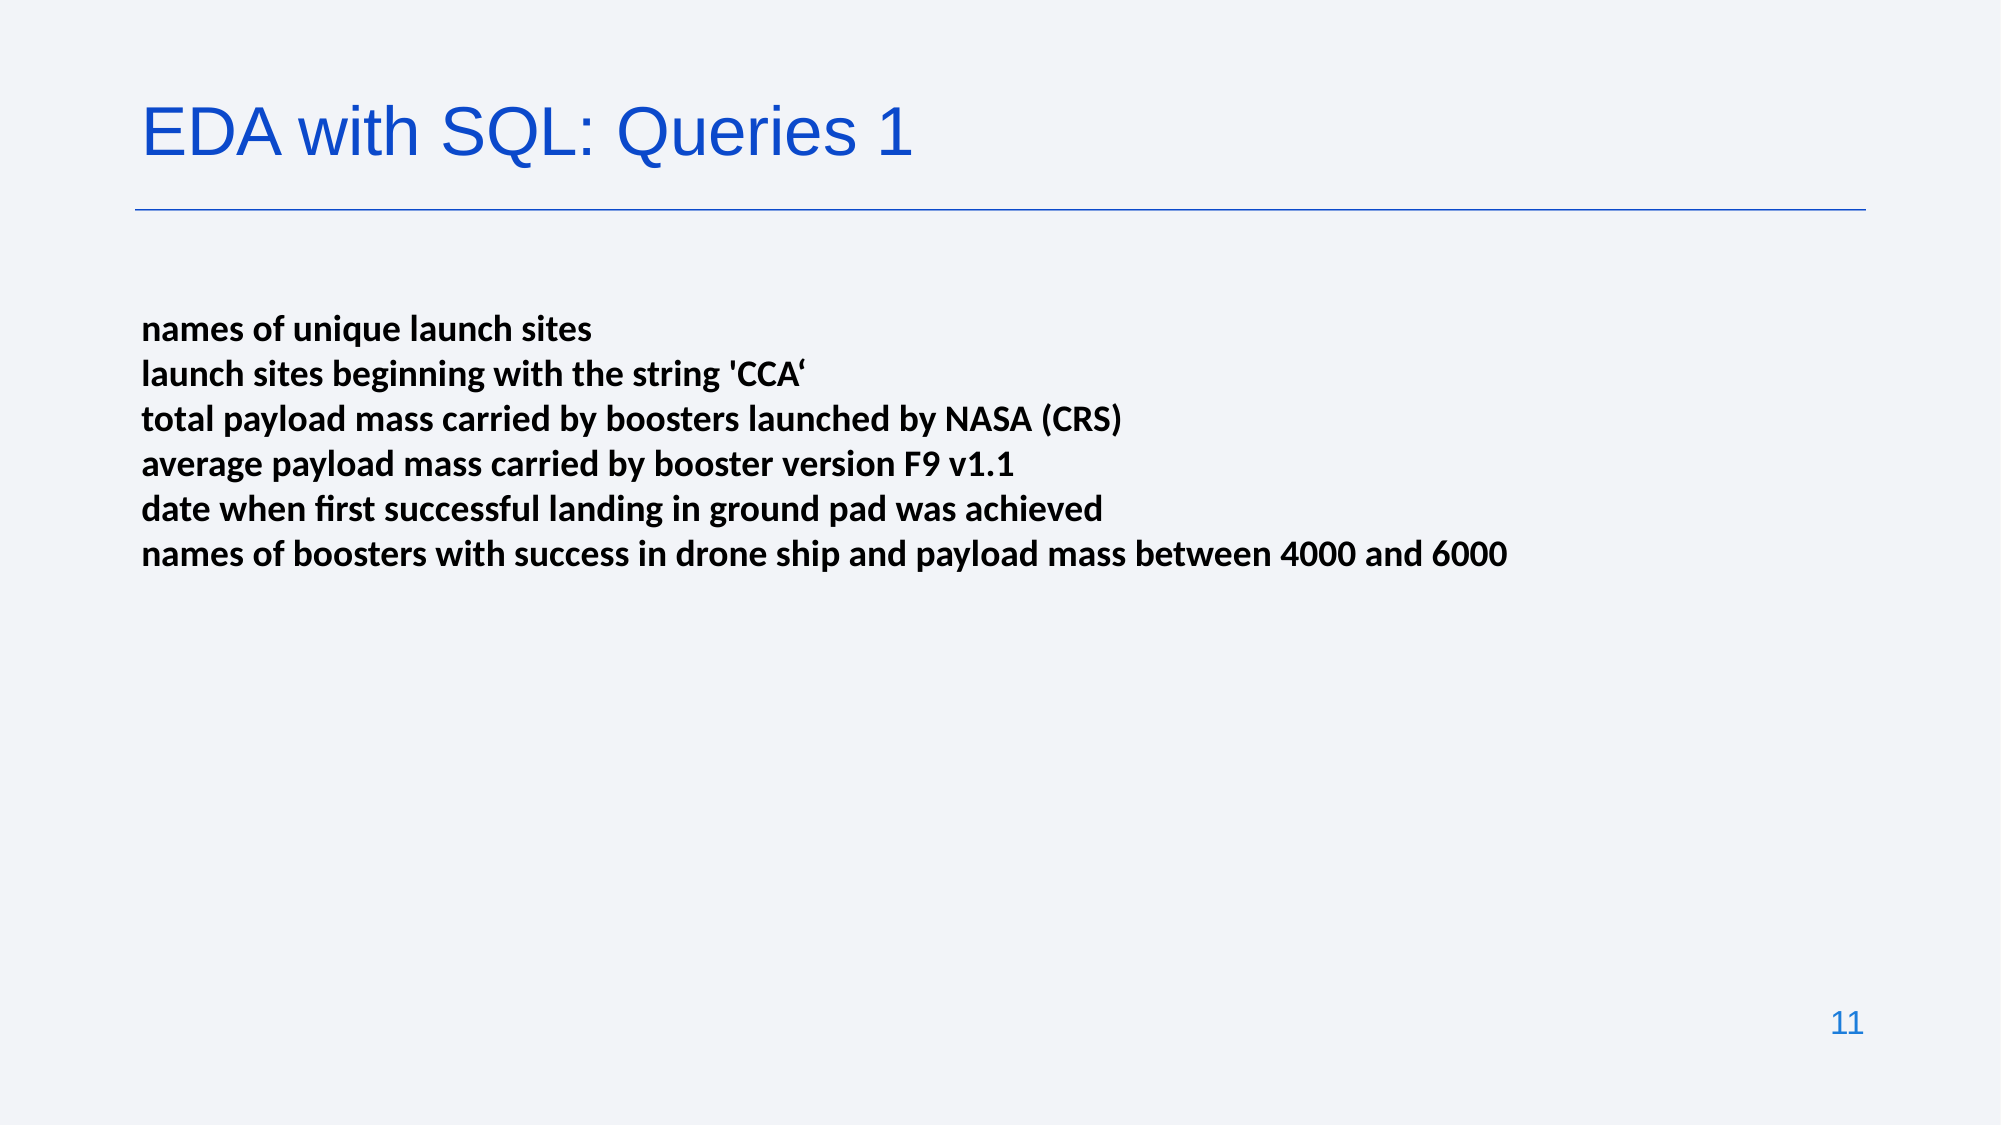

EDA with SQL: Queries 1
names of unique launch sites
launch sites beginning with the string 'CCA‘
total payload mass carried by boosters launched by NASA (CRS)
average payload mass carried by booster version F9 v1.1
date when first successful landing in ground pad was achieved
names of boosters with success in drone ship and payload mass between 4000 and 6000

11